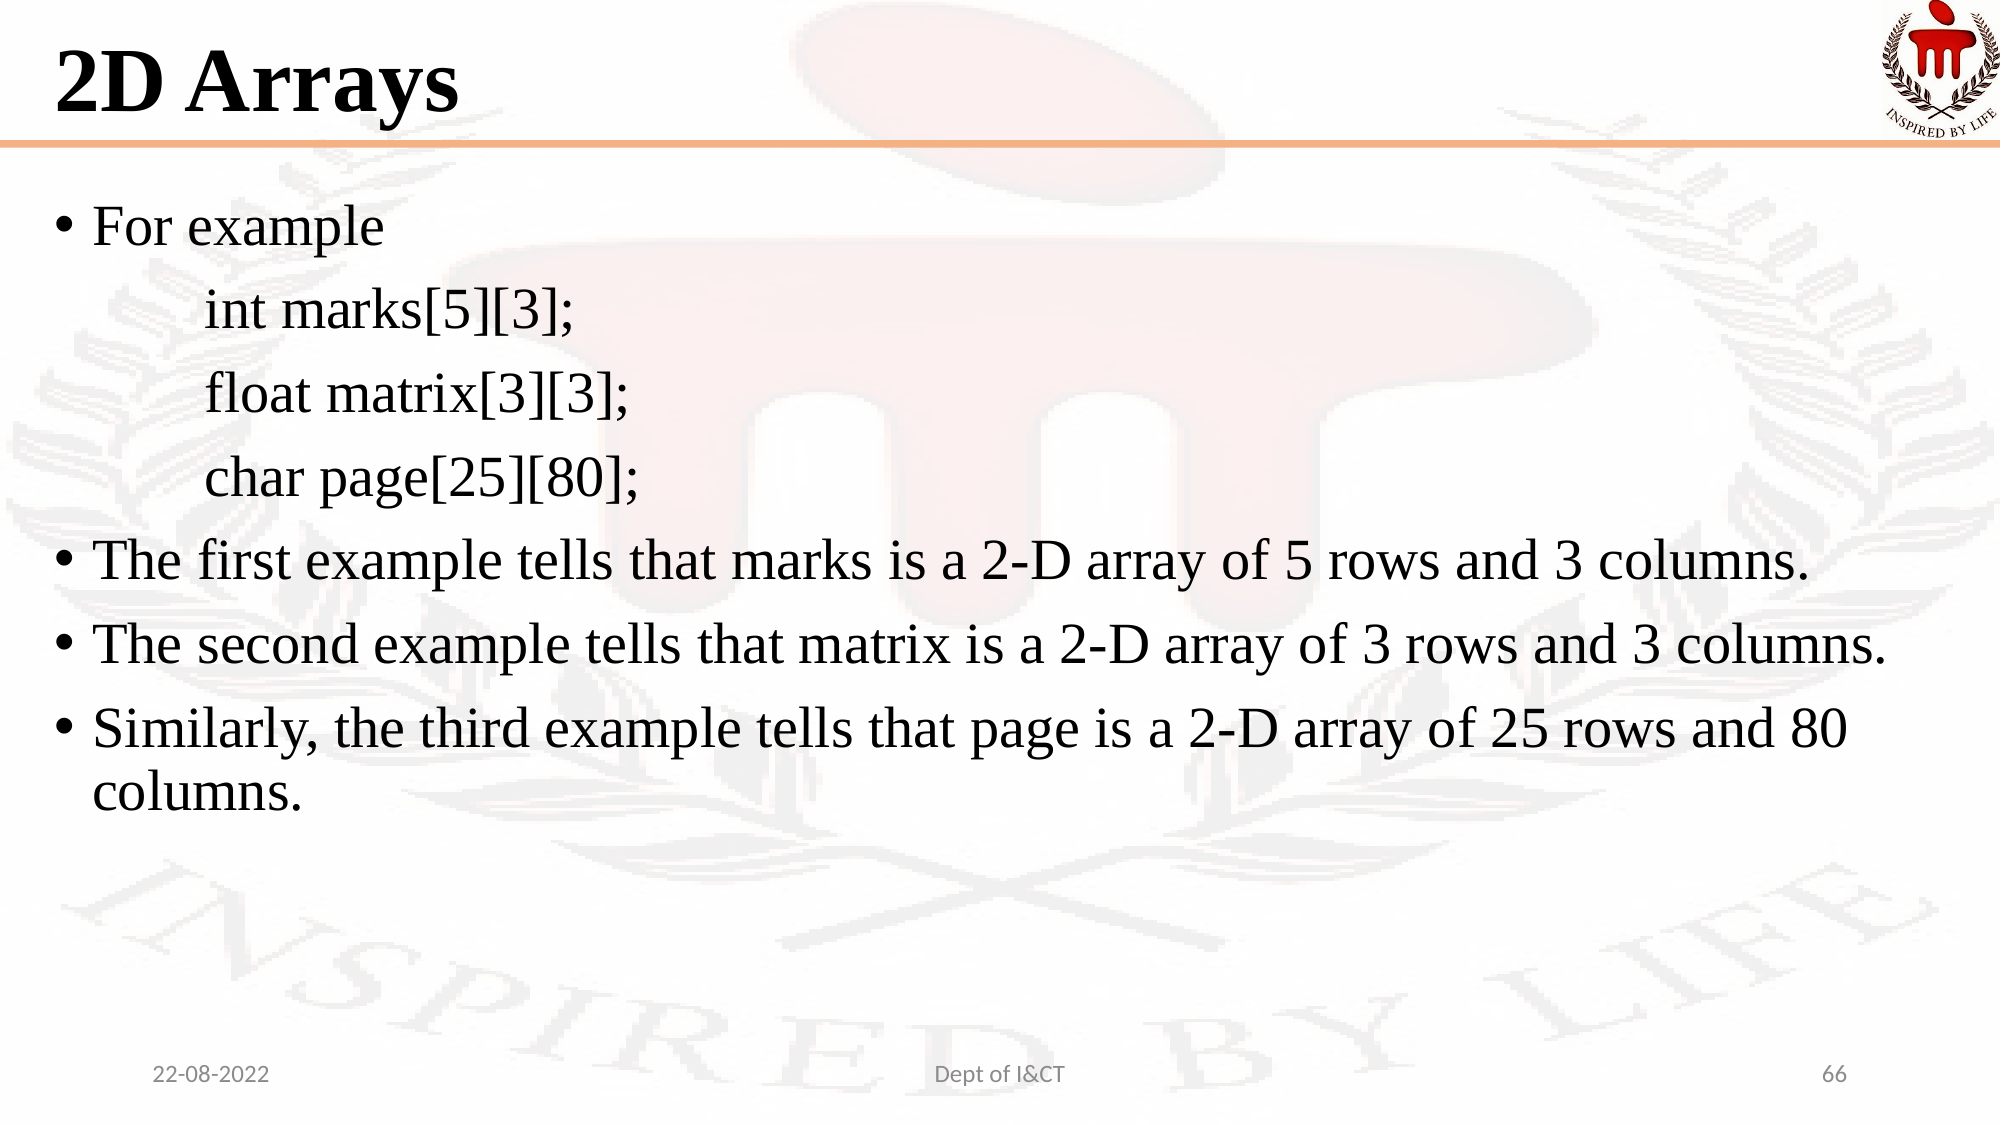

# 2D Arrays
For example
	int marks[5][3];
	float matrix[3][3];
	char page[25][80];
The first example tells that marks is a 2‐D array of 5 rows and 3 columns.
The second example tells that matrix is a 2‐D array of 3 rows and 3 columns.
Similarly, the third example tells that page is a 2‐D array of 25 rows and 80 columns.
22-08-2022
Dept of I&CT
66